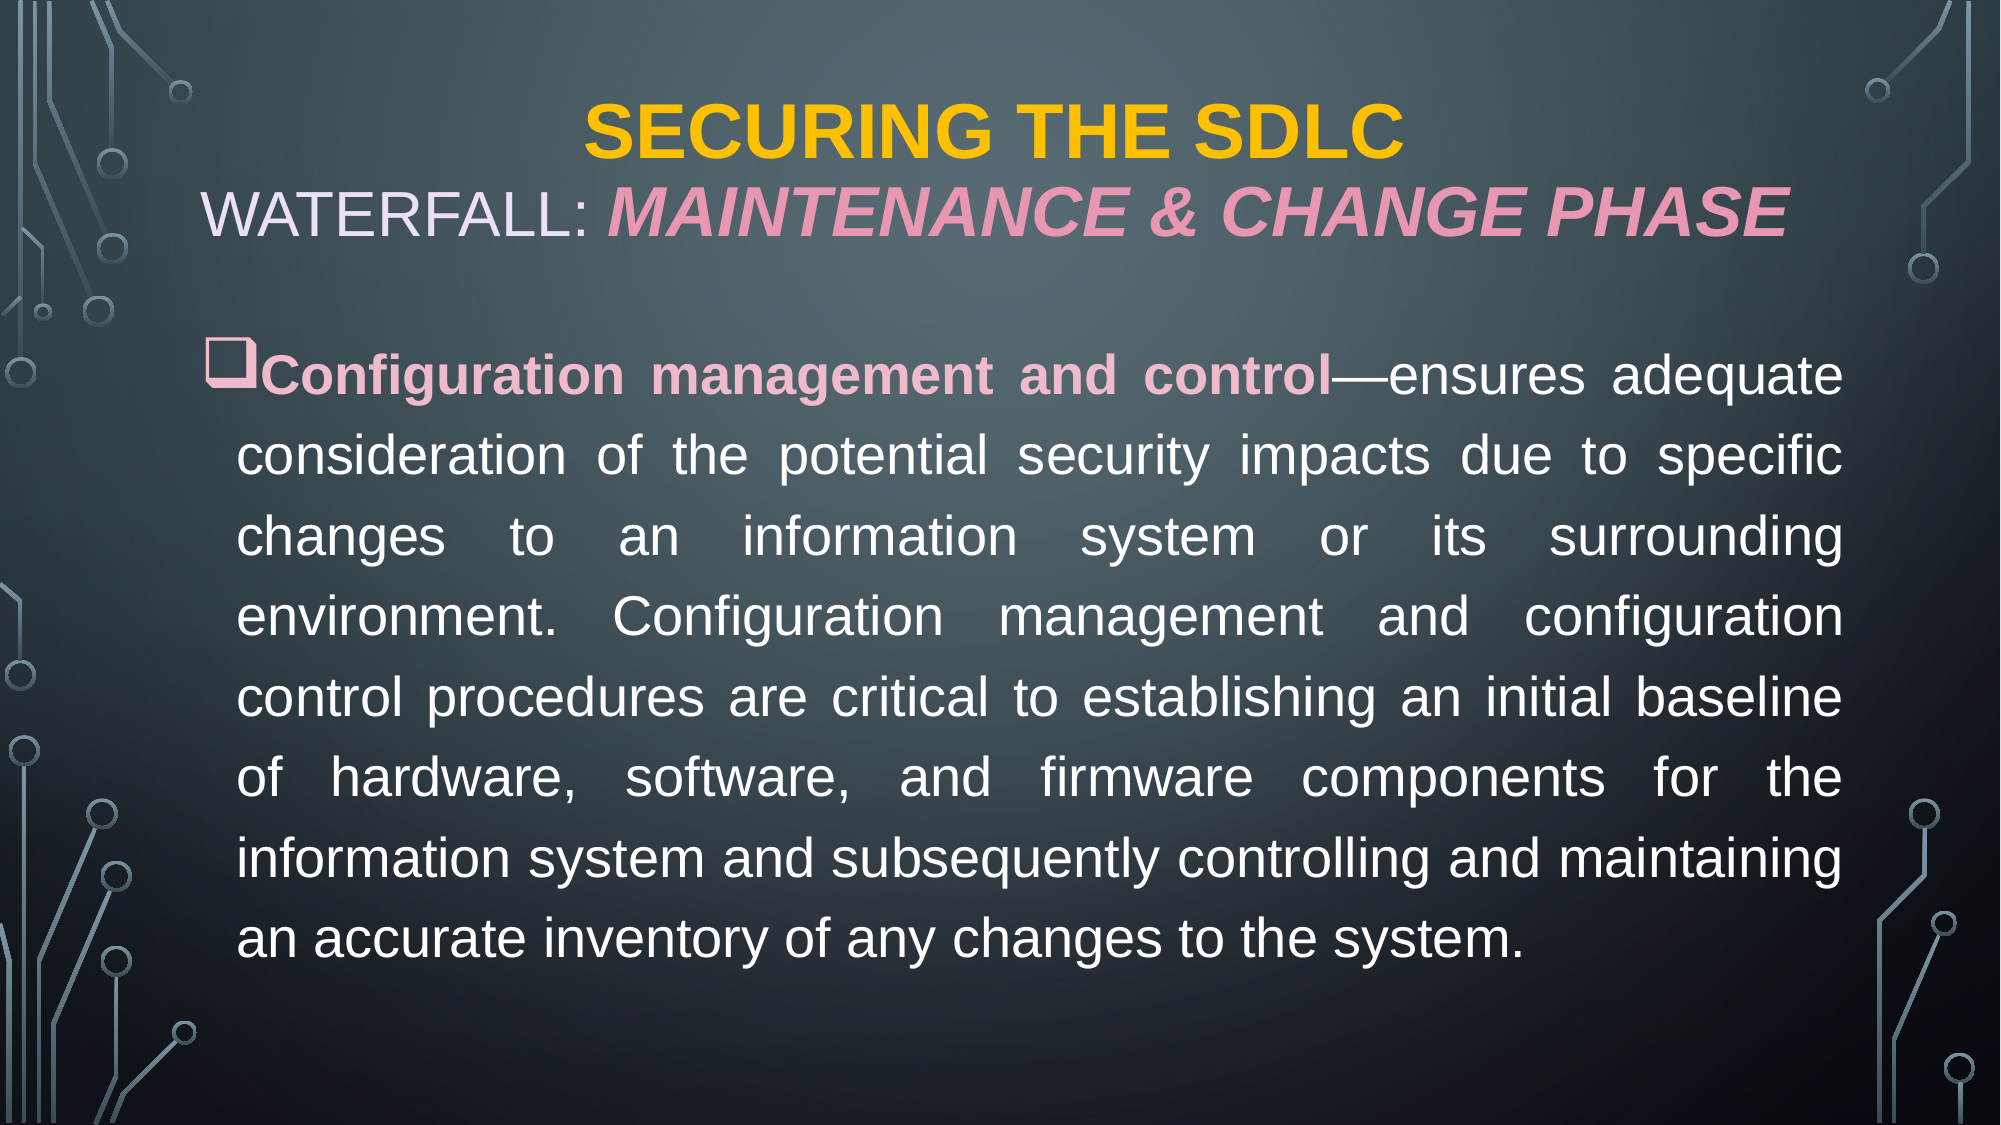

# Securing the SDLC Waterfall: MAINTENANCE & change Phase
Configuration management and control—ensures adequate consideration of the potential security impacts due to specific changes to an information system or its surrounding environment. Configuration management and configuration control procedures are critical to establishing an initial baseline of hardware, software, and firmware components for the information system and subsequently controlling and maintaining an accurate inventory of any changes to the system.